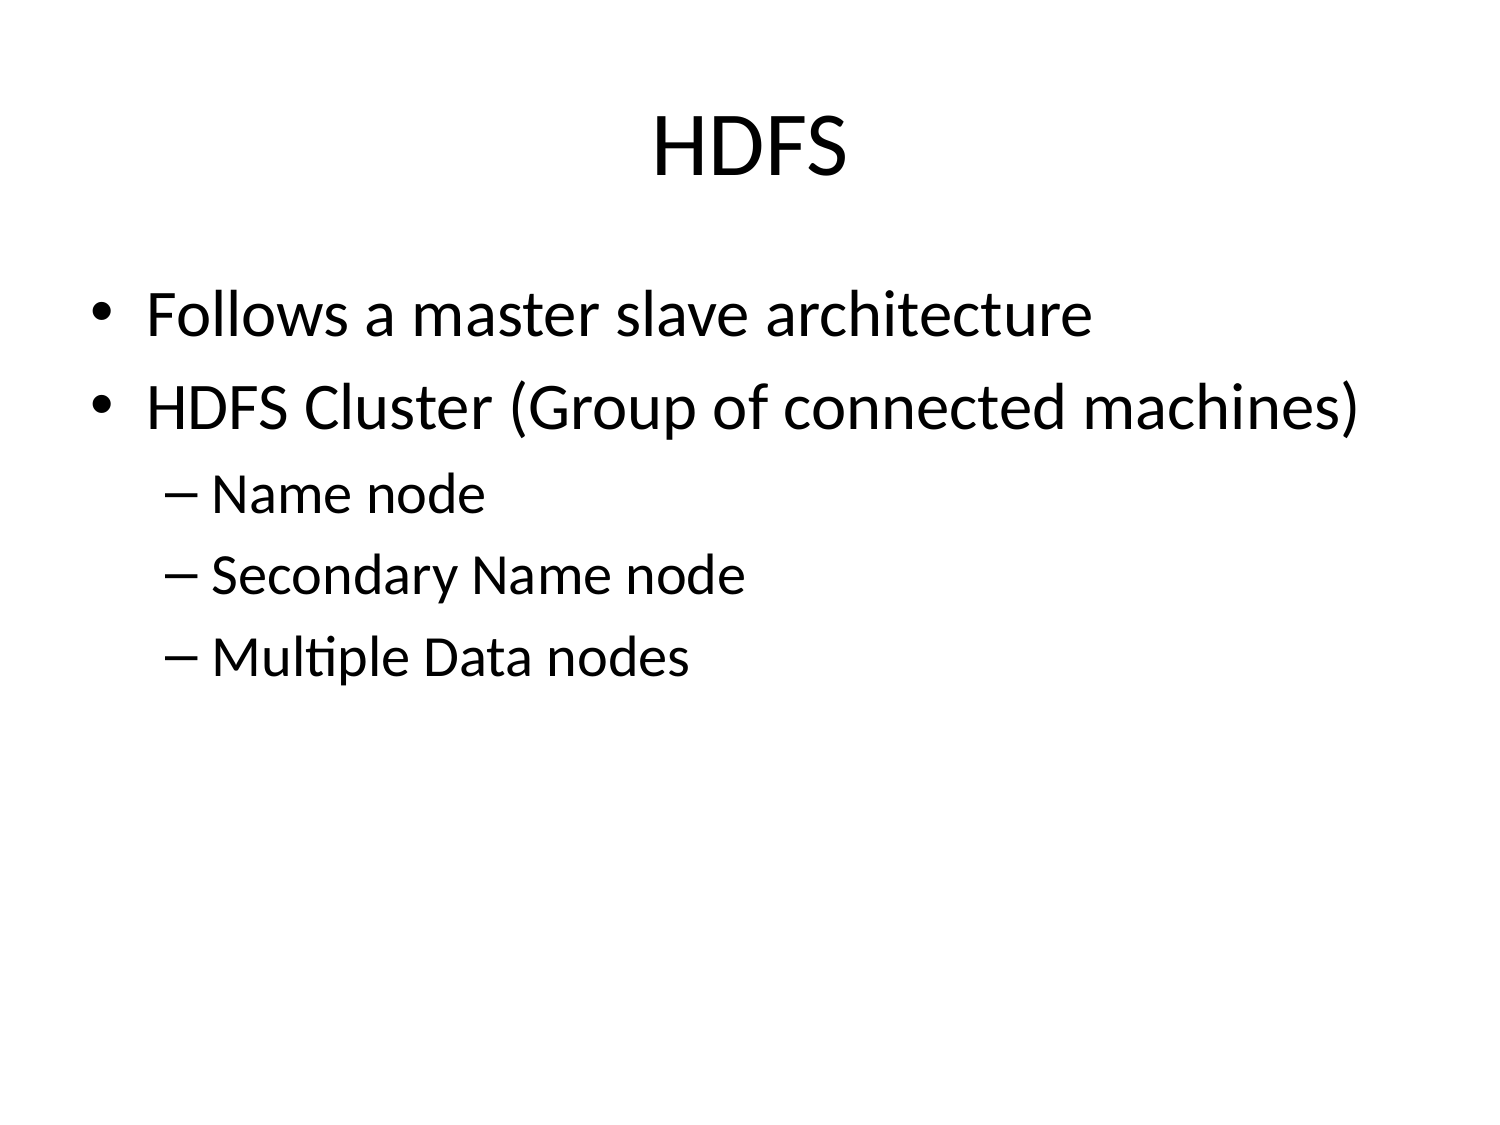

# HDFS
Follows a master slave architecture
HDFS Cluster (Group of connected machines)
Name node
Secondary Name node
Multiple Data nodes